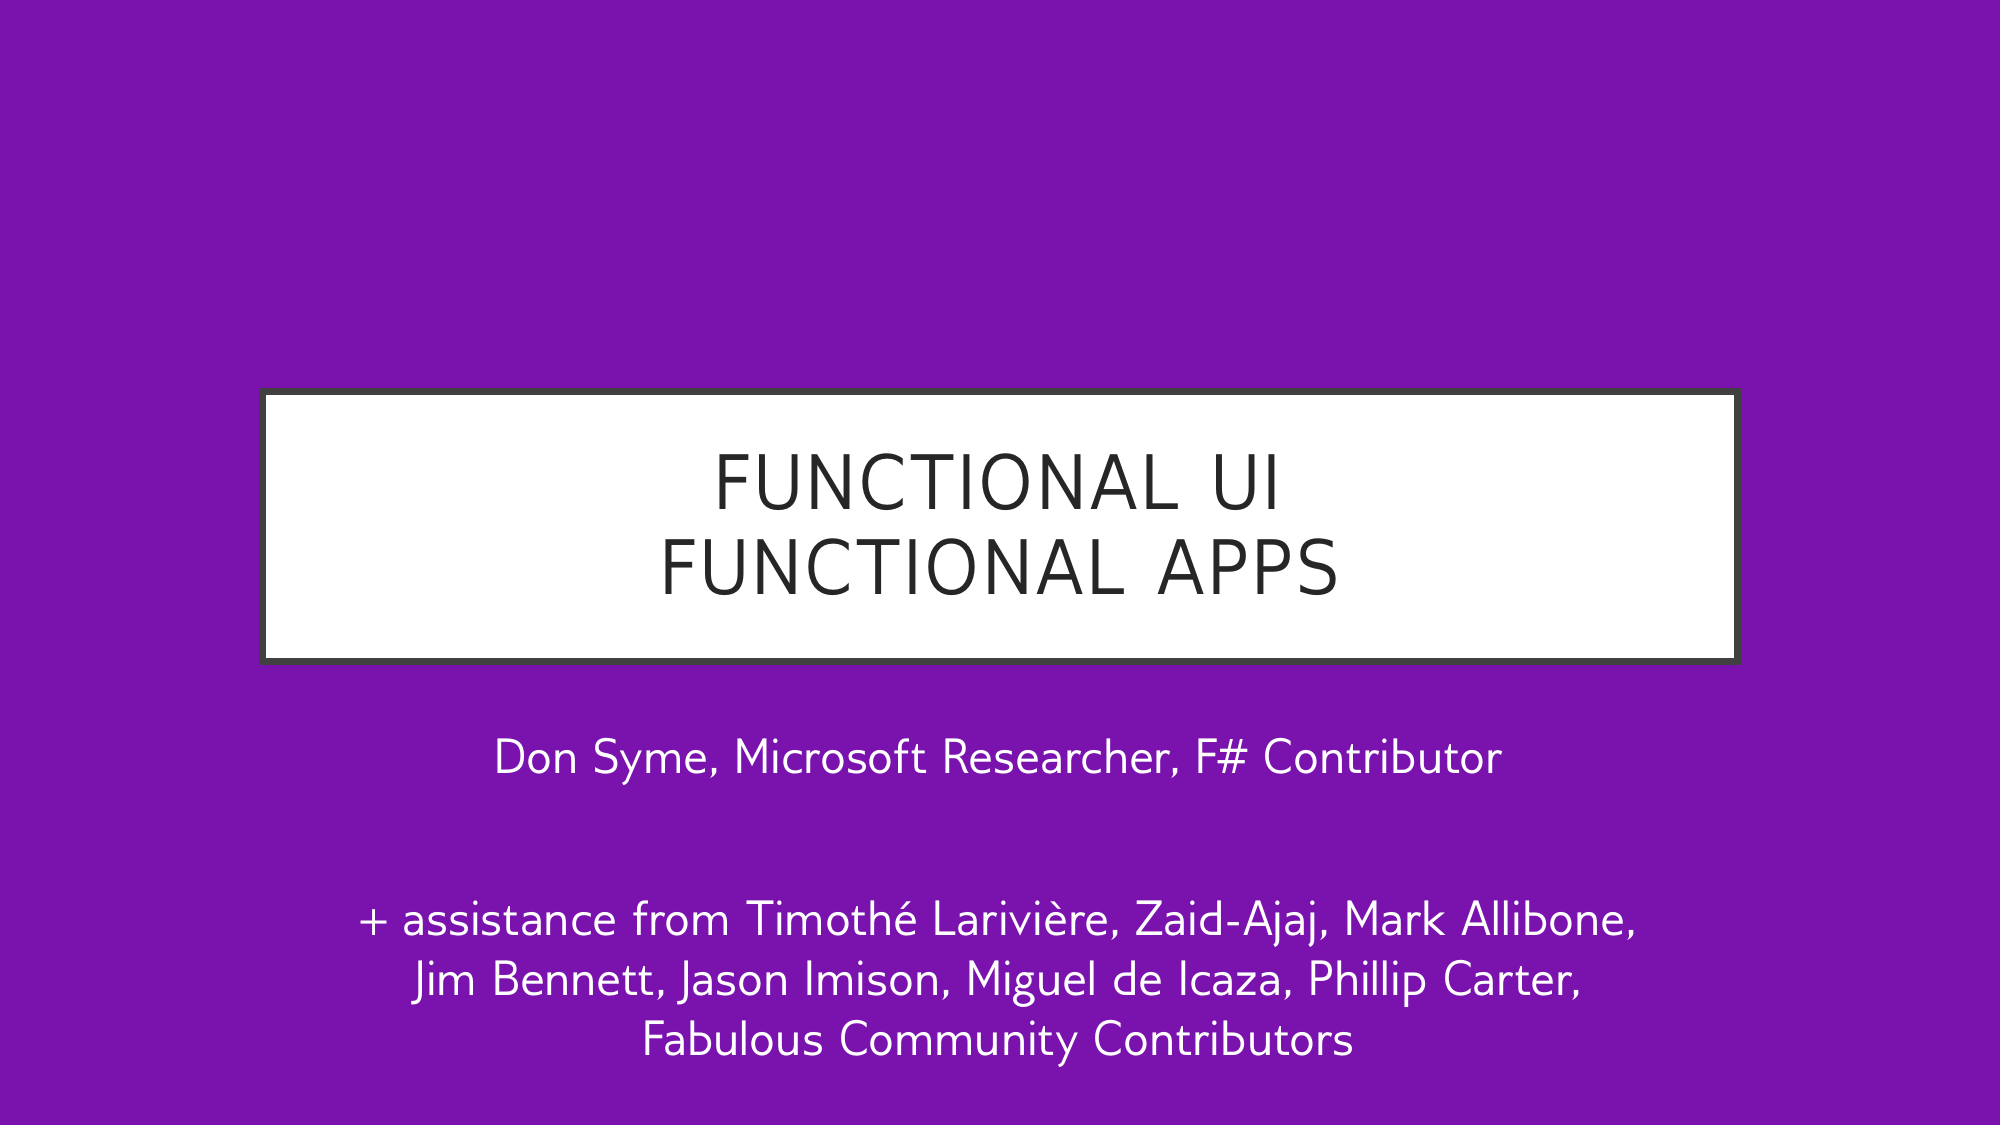

# FUNCTIONAL UI FUNCTIONAL AppS
Don Syme, Microsoft Researcher, F# Contributor

+ assistance from Timothé Larivière, Zaid-Ajaj, Mark Allibone, Jim Bennett, Jason Imison, Miguel de Icaza, Phillip Carter, Fabulous Community Contributors